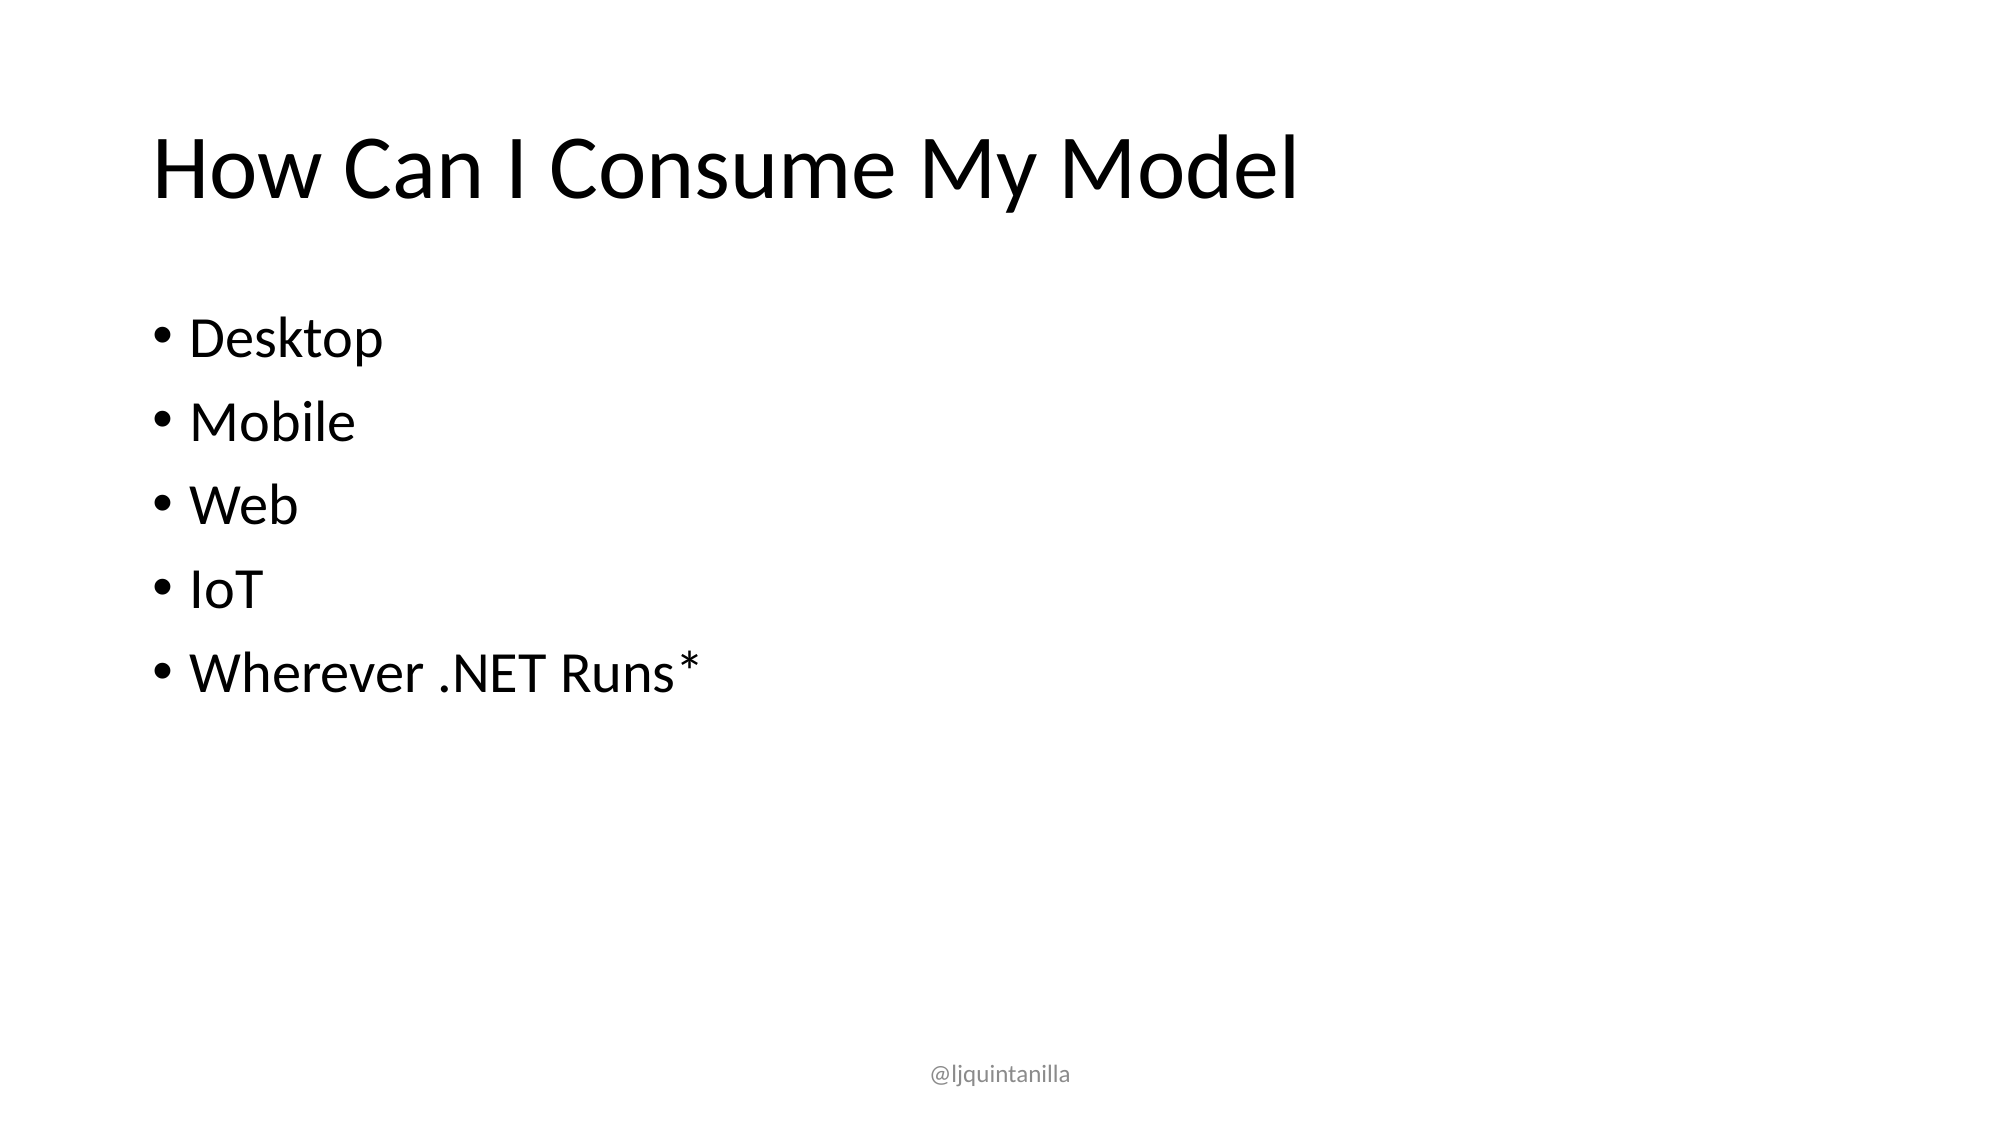

# How Can I Consume My Model
Desktop
Mobile
Web
IoT
Wherever .NET Runs*
@ljquintanilla